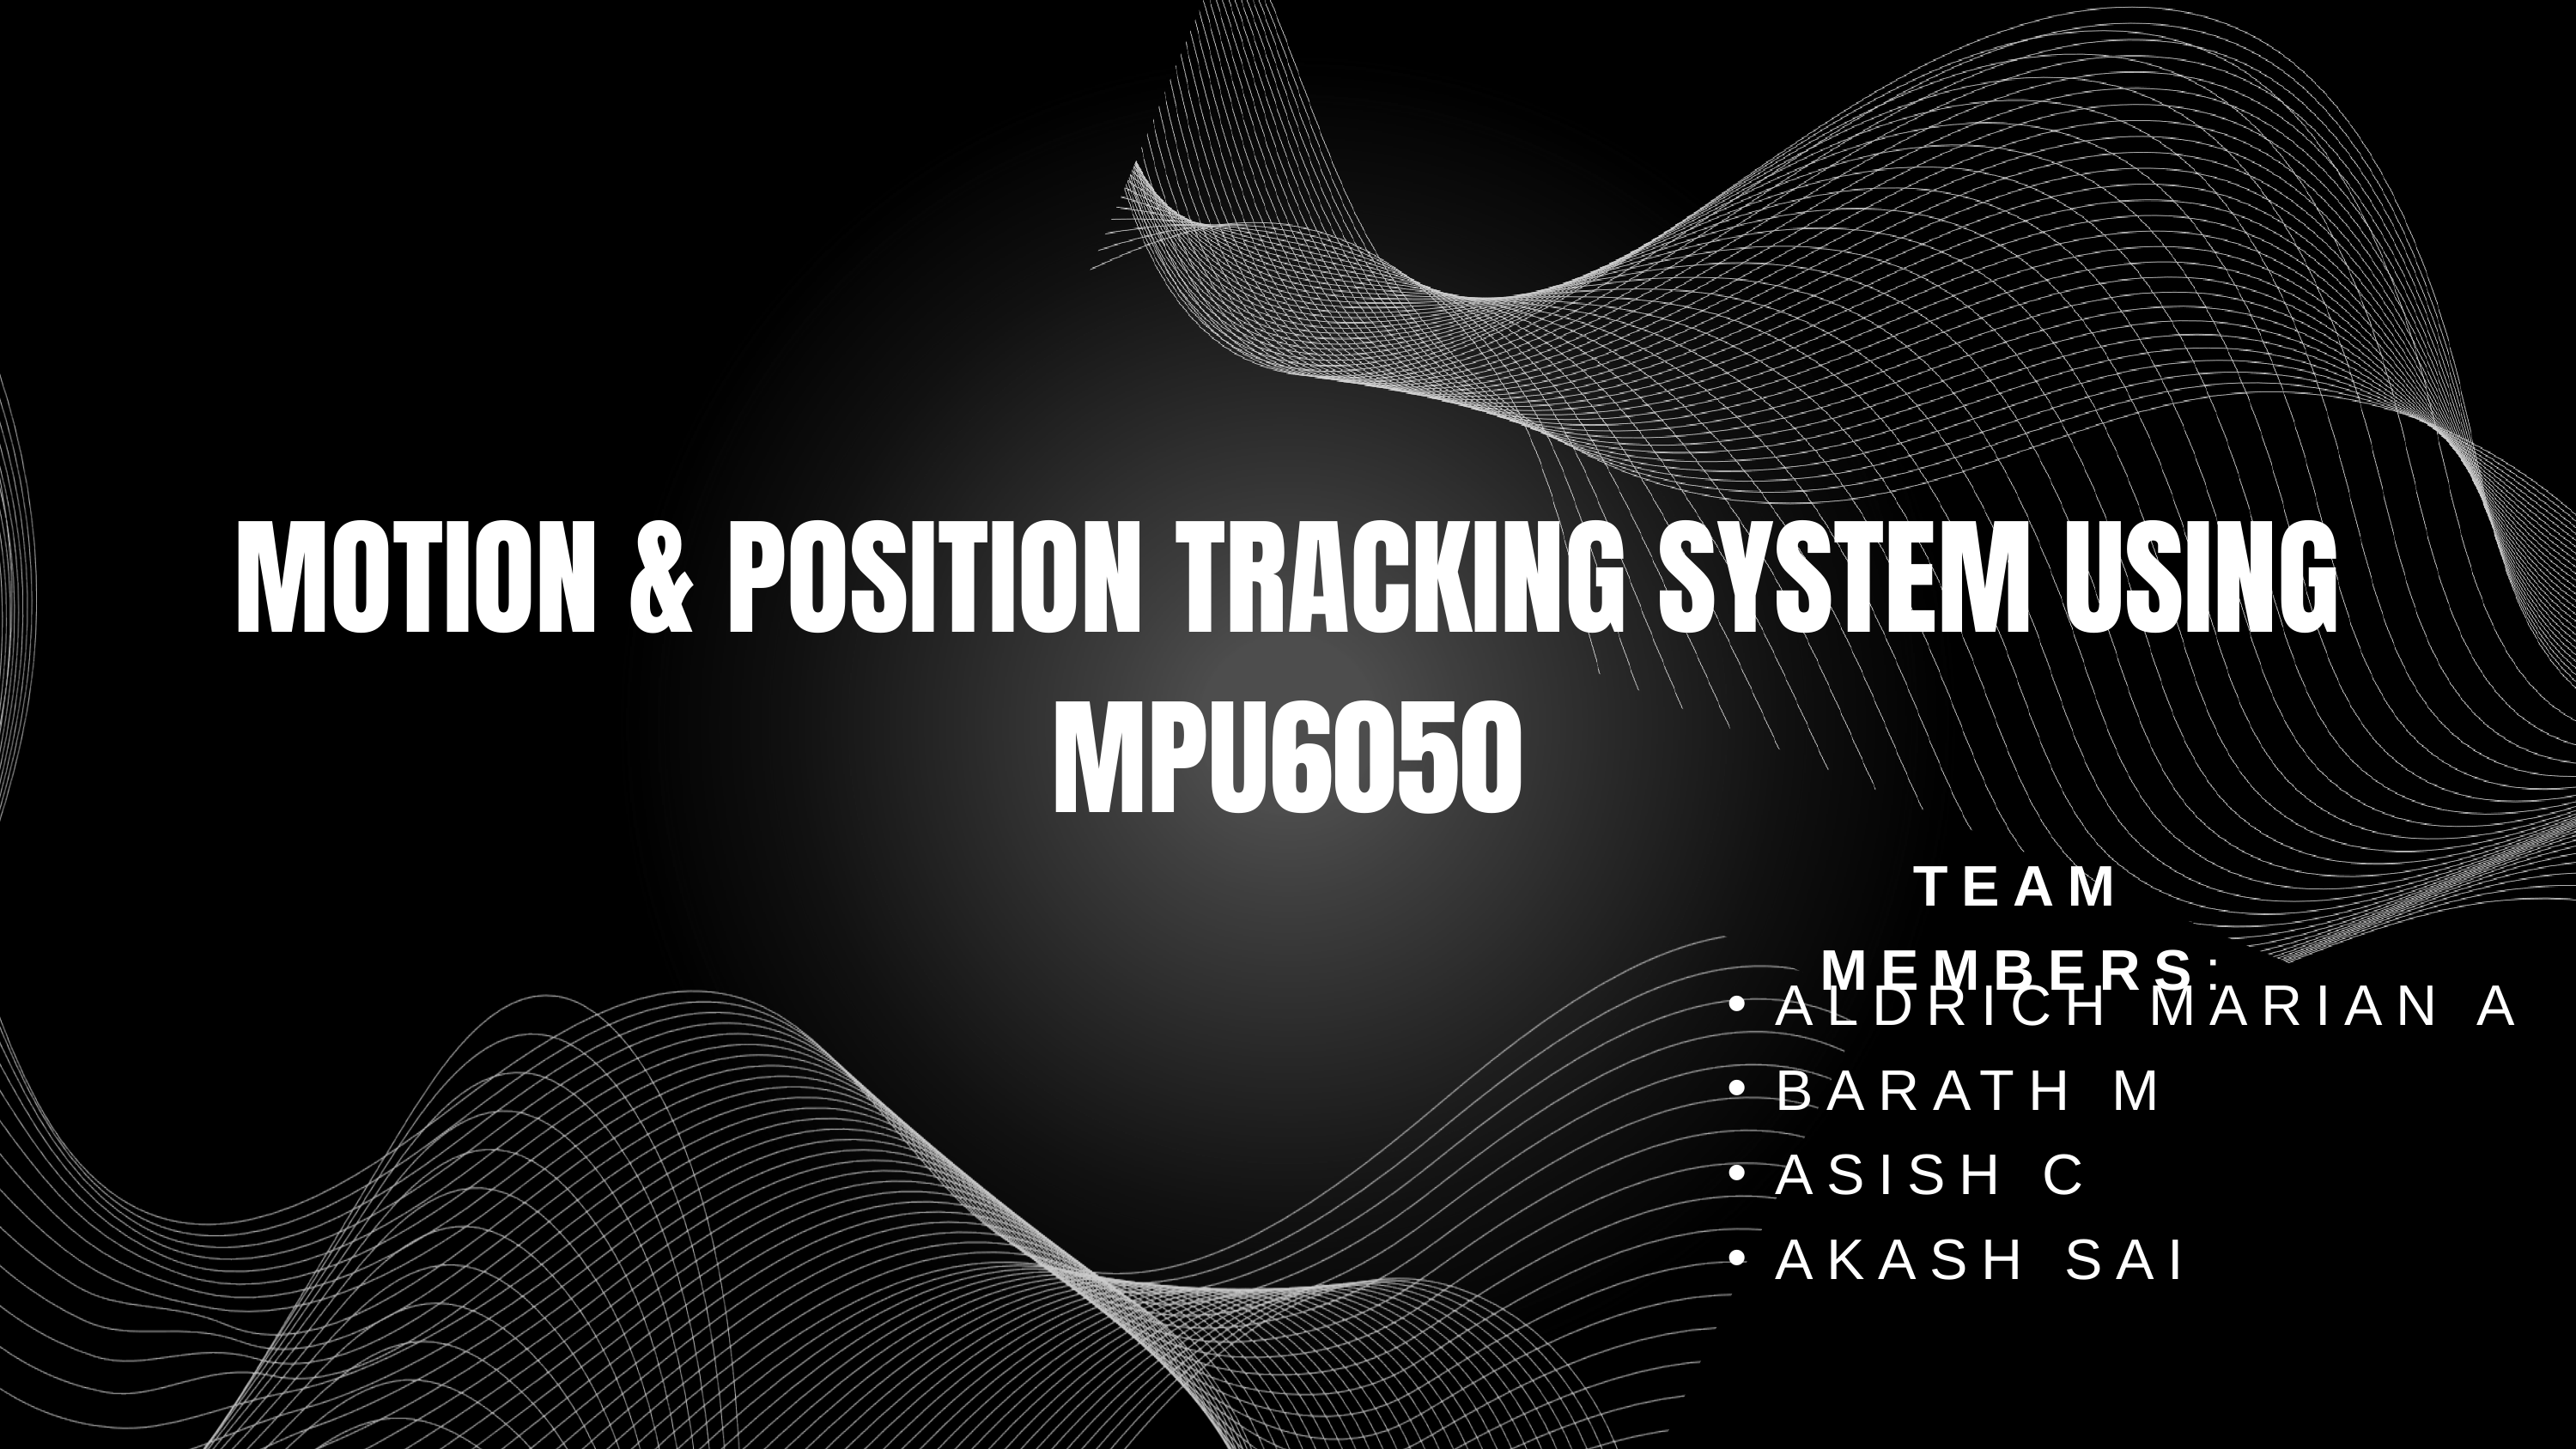

MOTION & POSITION TRACKING SYSTEM USING MPU6050

TEAM MEMBERS:

ALDRICH MARIAN A
BARATH M
ASISH C
AKASH SAI